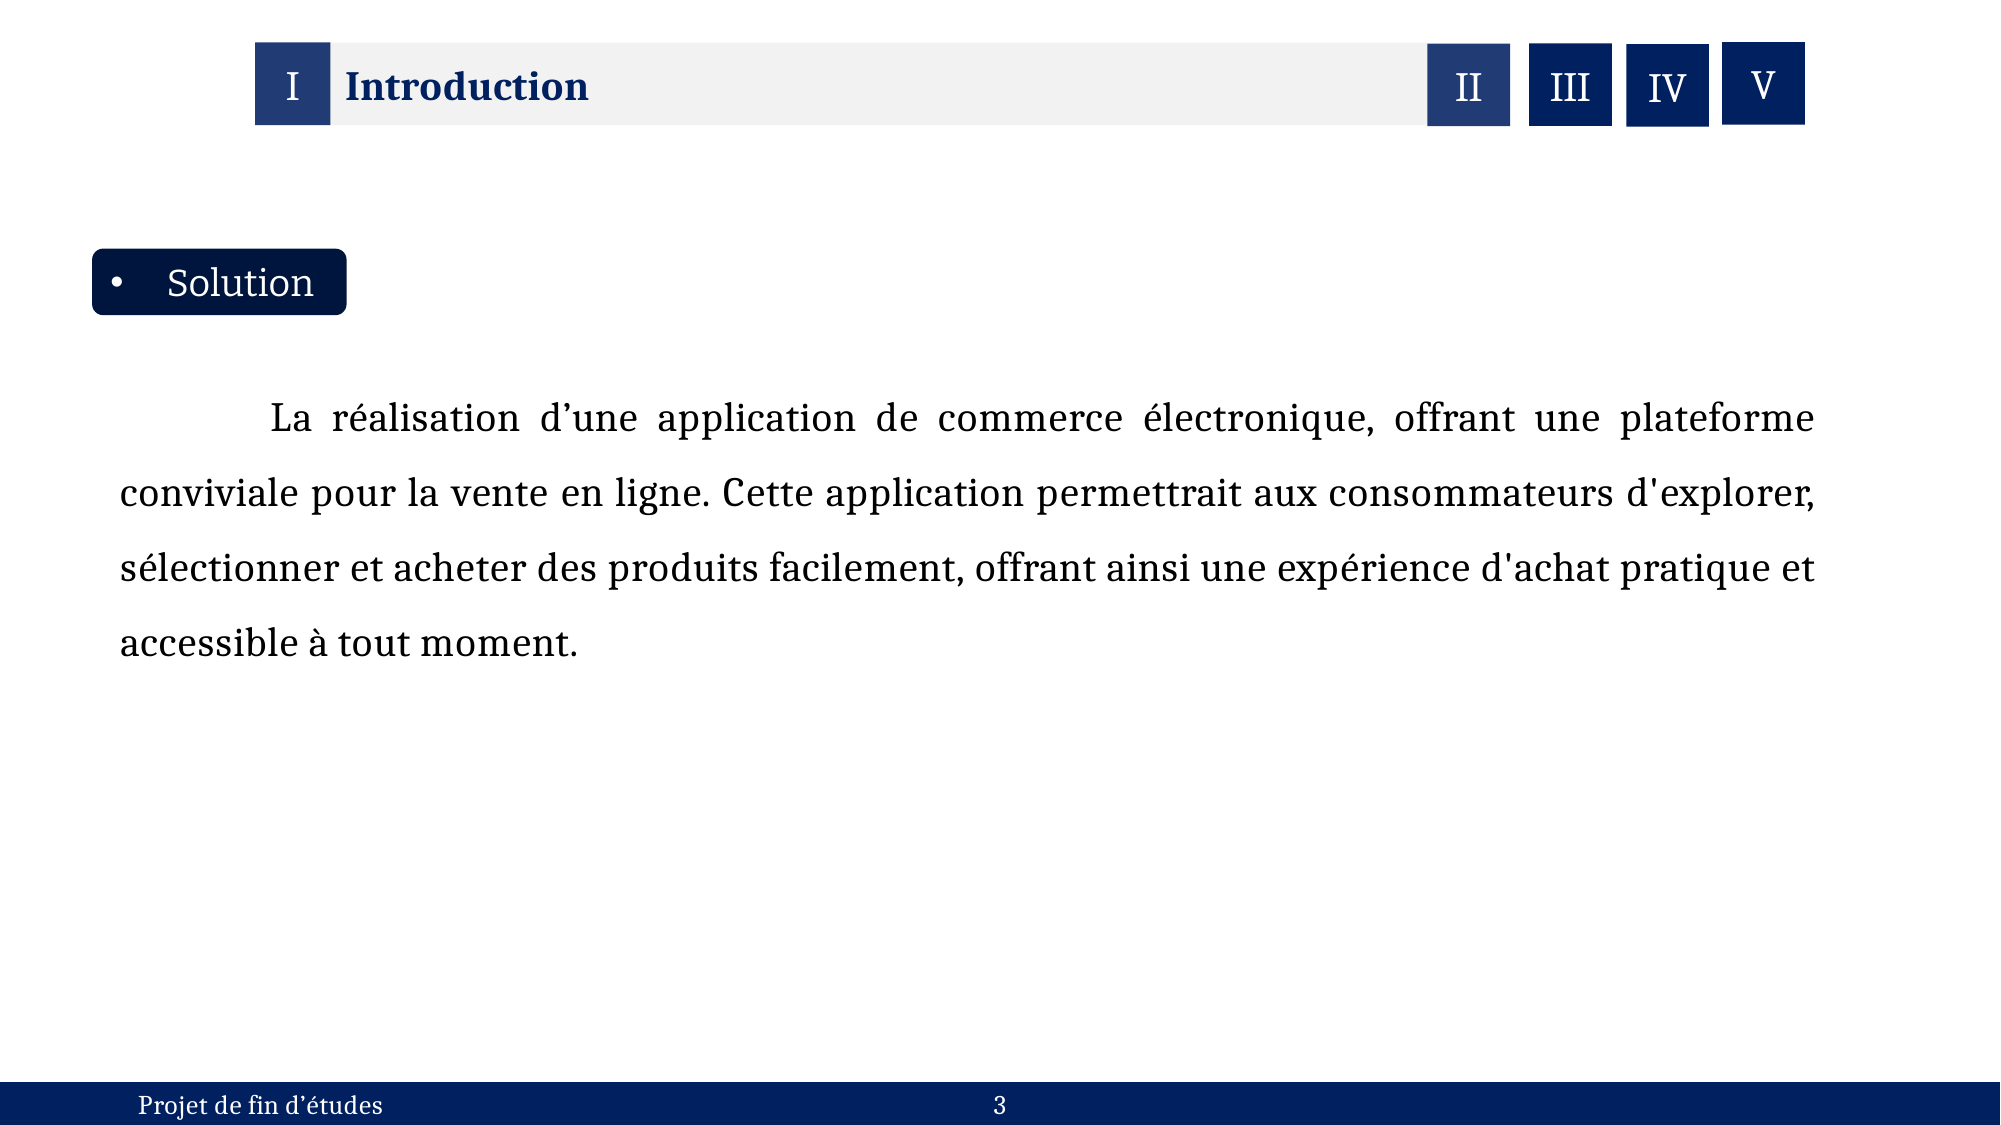

V

I
III
II
IV
Introduction
Solution
	La réalisation d’une application de commerce électronique, offrant une plateforme conviviale pour la vente en ligne. Cette application permettrait aux consommateurs d'explorer, sélectionner et acheter des produits facilement, offrant ainsi une expérience d'achat pratique et accessible à tout moment.
Projet de fin d’études
3